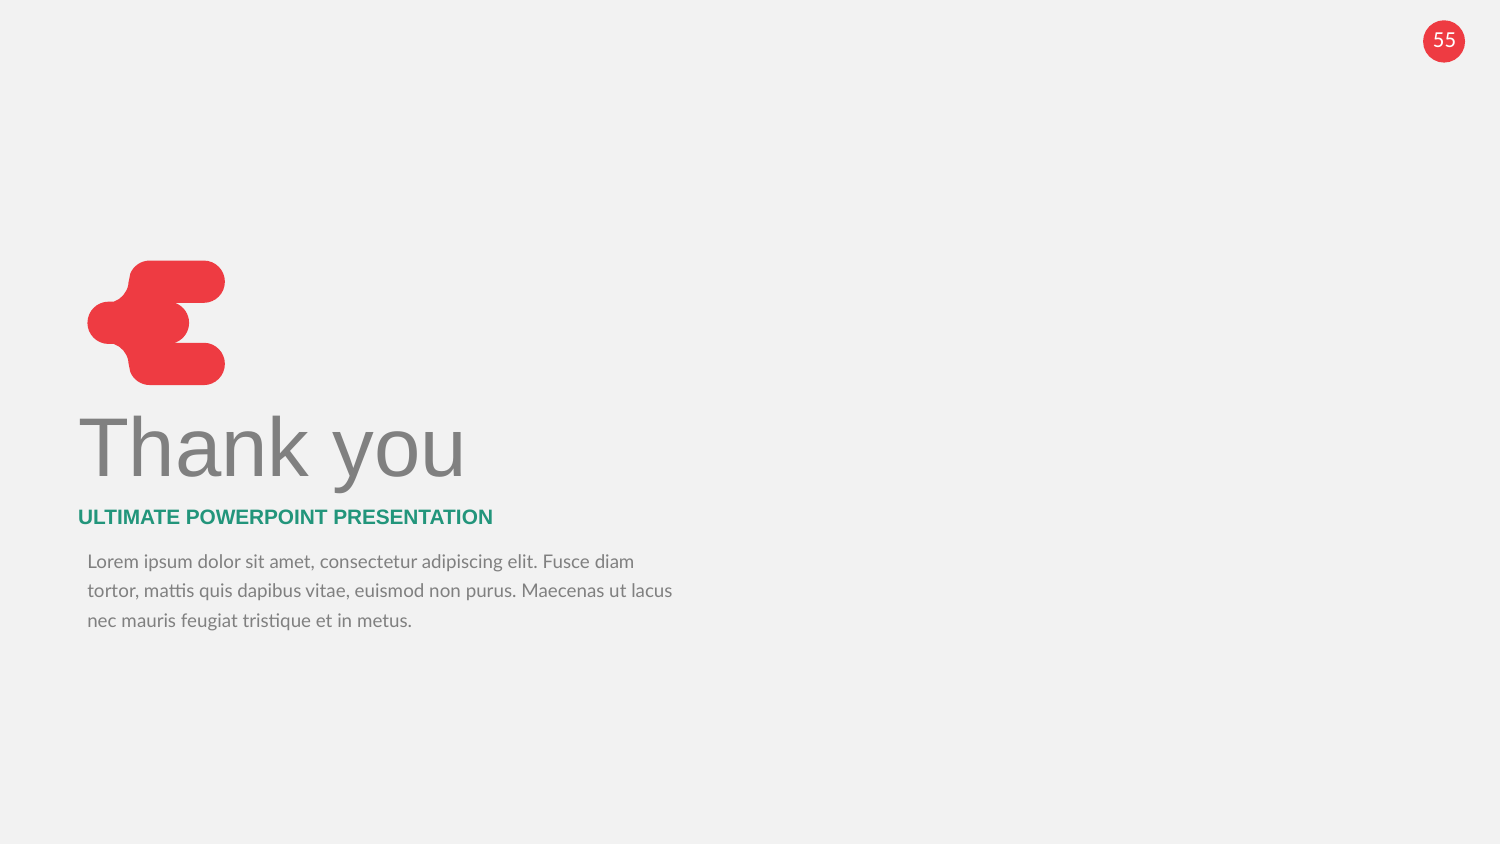

Thank you
ULTIMATE POWERPOINT PRESENTATION
Lorem ipsum dolor sit amet, consectetur adipiscing elit. Fusce diam tortor, mattis quis dapibus vitae, euismod non purus. Maecenas ut lacus nec mauris feugiat tristique et in metus.